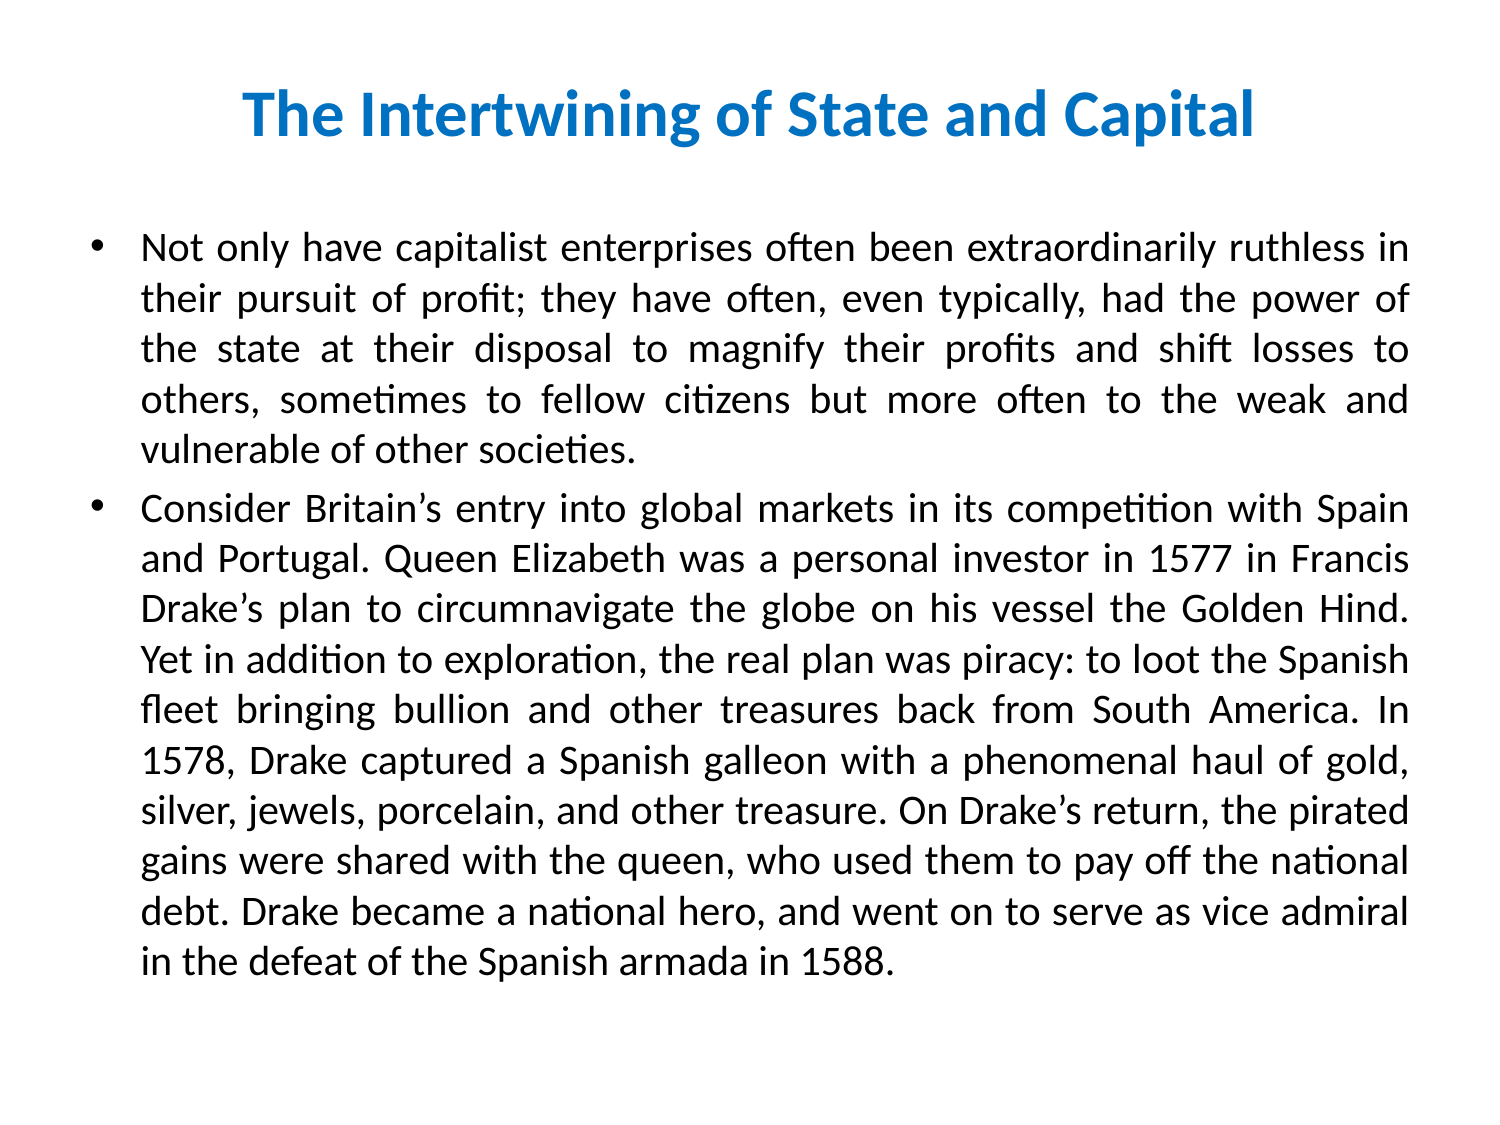

# The Intertwining of State and Capital
Not only have capitalist enterprises often been extraordinarily ruthless in their pursuit of profit; they have often, even typically, had the power of the state at their disposal to magnify their profits and shift losses to others, sometimes to fellow citizens but more often to the weak and vulnerable of other societies.
Consider Britain’s entry into global markets in its competition with Spain and Portugal. Queen Elizabeth was a personal investor in 1577 in Francis Drake’s plan to circumnavigate the globe on his vessel the Golden Hind. Yet in addition to exploration, the real plan was piracy: to loot the Spanish fleet bringing bullion and other treasures back from South America. In 1578, Drake captured a Spanish galleon with a phenomenal haul of gold, silver, jewels, porcelain, and other treasure. On Drake’s return, the pirated gains were shared with the queen, who used them to pay off the national debt. Drake became a national hero, and went on to serve as vice admiral in the defeat of the Spanish armada in 1588.